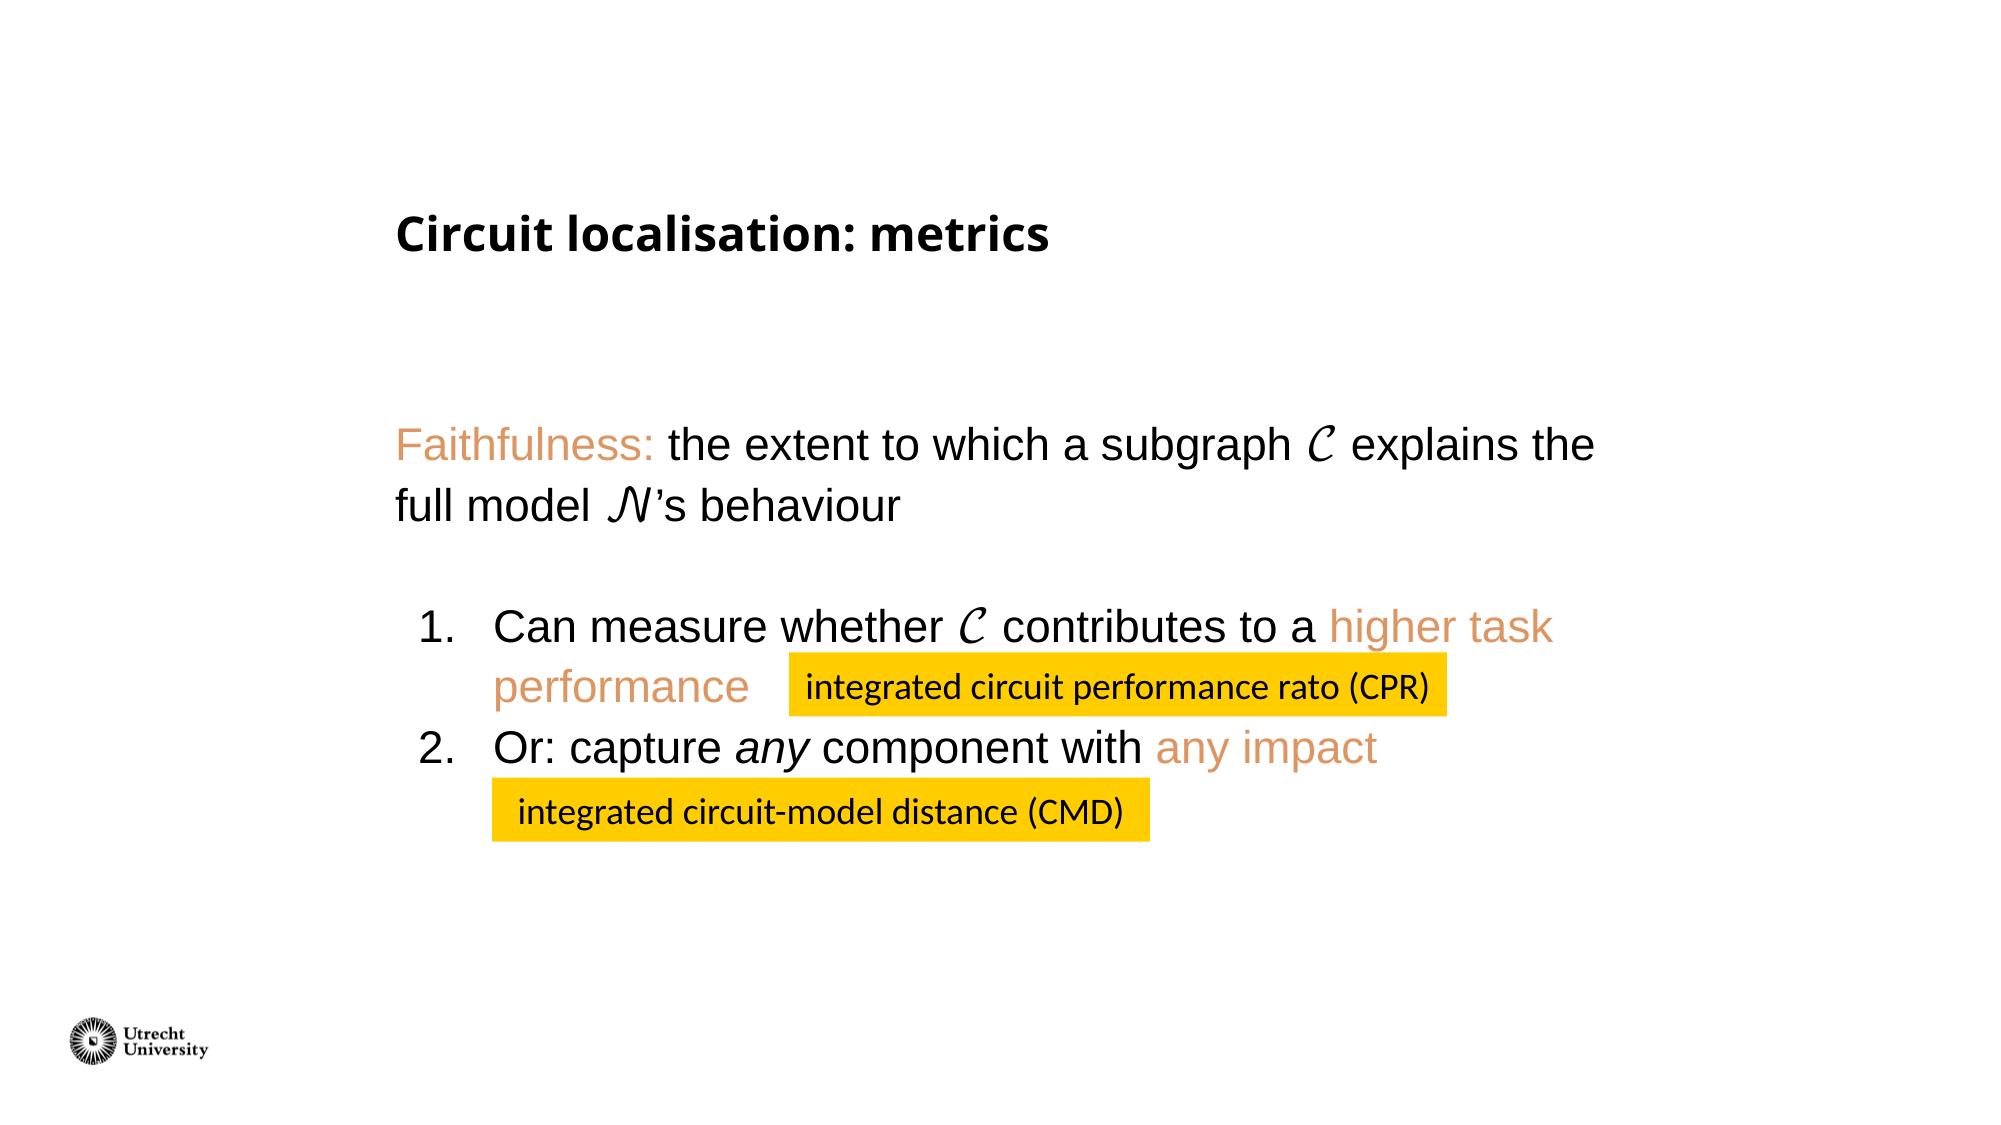

# Circuit localisation: metrics
Faithfulness: the extent to which a subgraph 𝒞 explains the full model 𝒩’s behaviour

Can measure whether 𝒞 contributes to a higher task performance
Or: capture any component with any impact

integrated circuit performance rato (CPR)
integrated circuit-model distance (CMD)